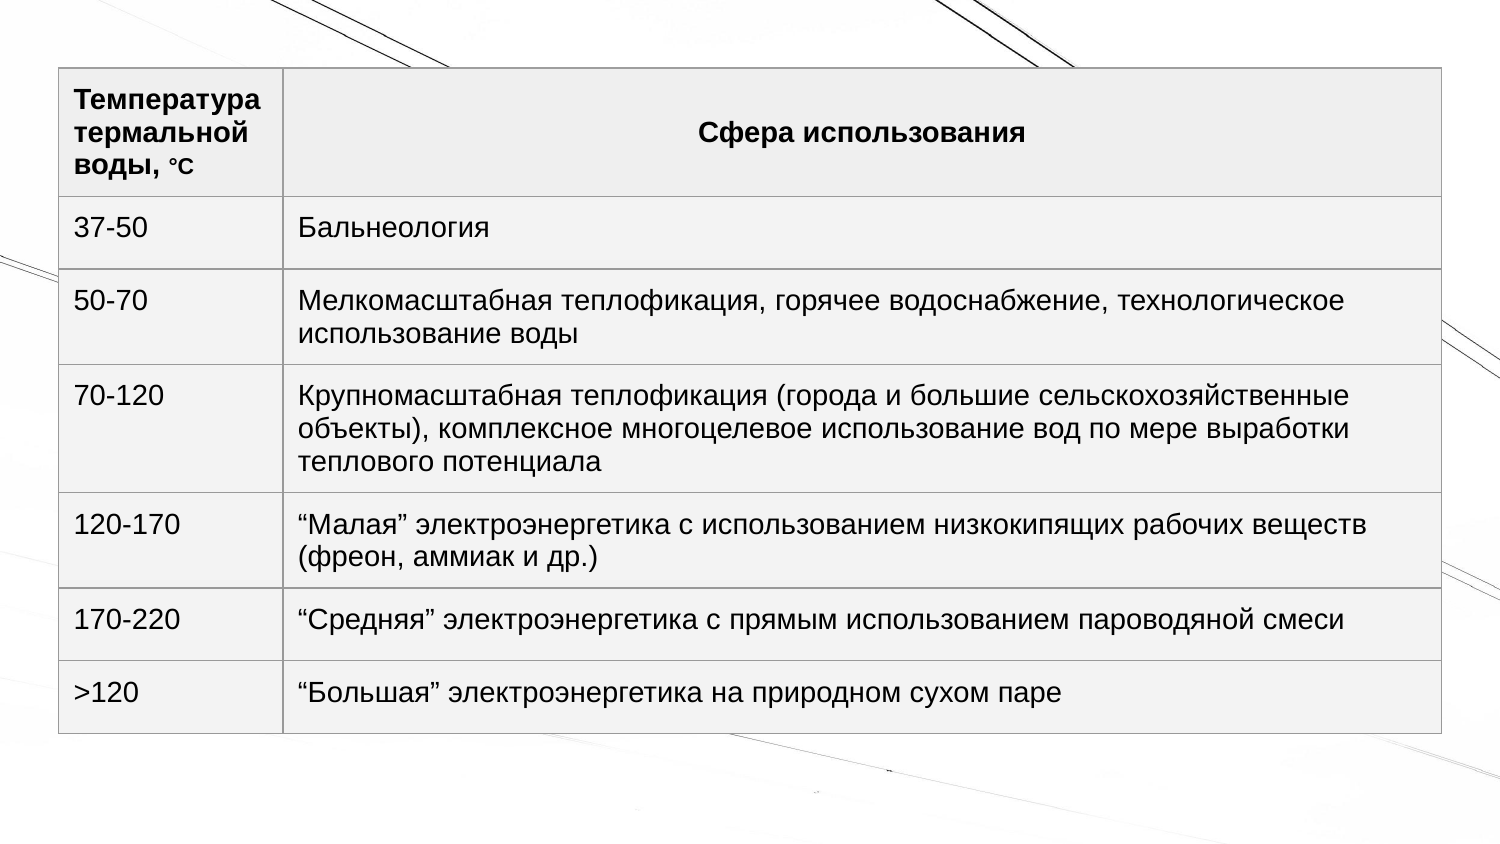

| Температура термальной воды, °С | Сфера использования |
| --- | --- |
| 37-50 | Бальнеология |
| 50-70 | Мелкомасштабная теплофикация, горячее водоснабжение, технологическое использование воды |
| 70-120 | Крупномасштабная теплофикация (города и большие сельскохозяйственные объекты), комплексное многоцелевое использование вод по мере выработки теплового потенциала |
| 120-170 | “Малая” электроэнергетика с использованием низкокипящих рабочих веществ (фреон, аммиак и др.) |
| 170-220 | “Средняя” электроэнергетика с прямым использованием пароводяной смеси |
| >120 | “Большая” электроэнергетика на природном сухом паре |